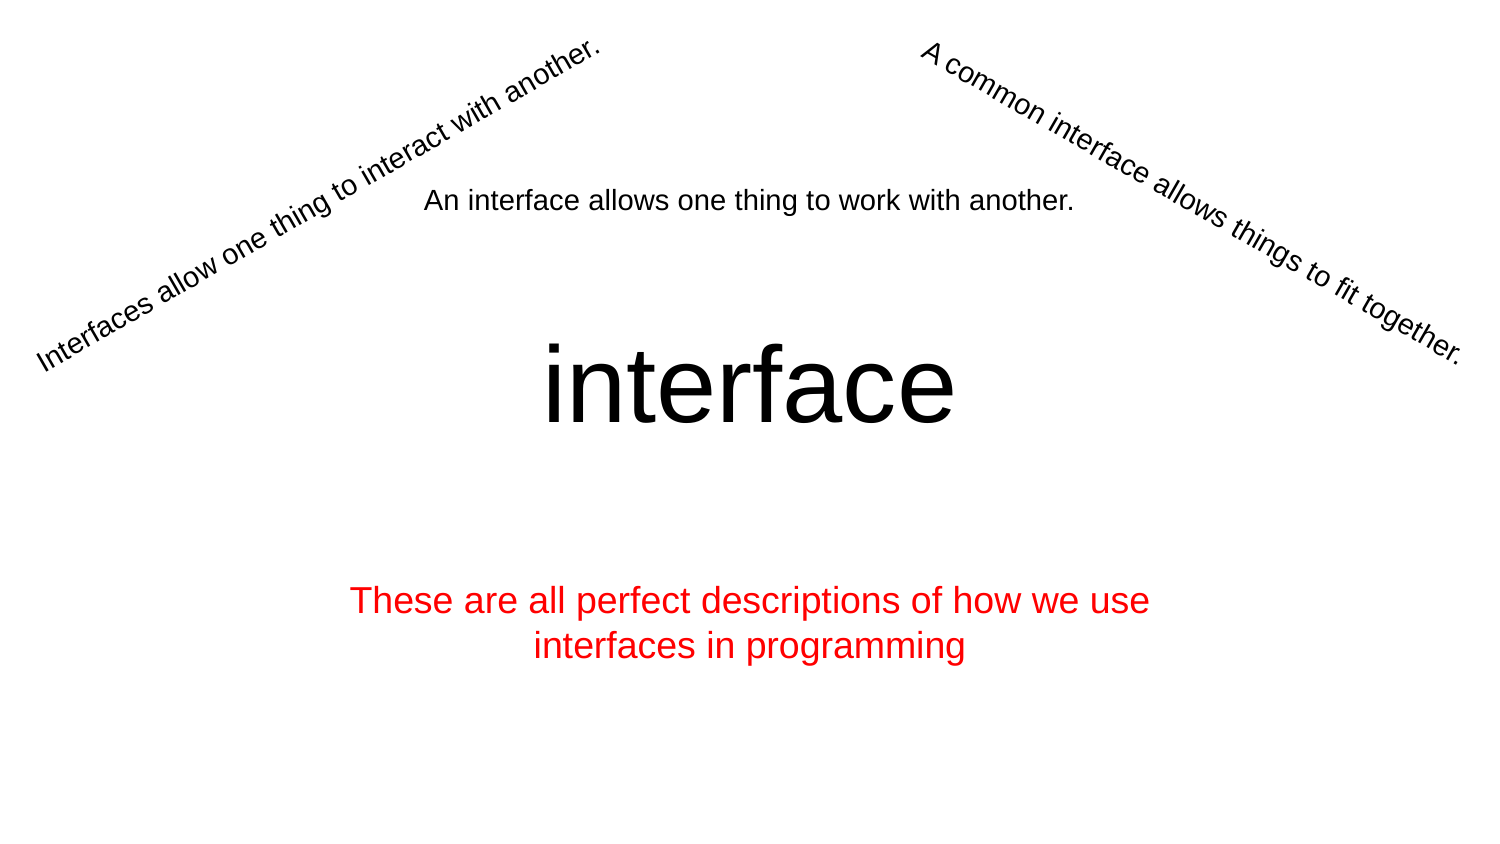

# interface
A common interface allows things to fit together.
Interfaces allow one thing to interact with another.
An interface allows one thing to work with another.
These are all perfect descriptions of how we use interfaces in programming